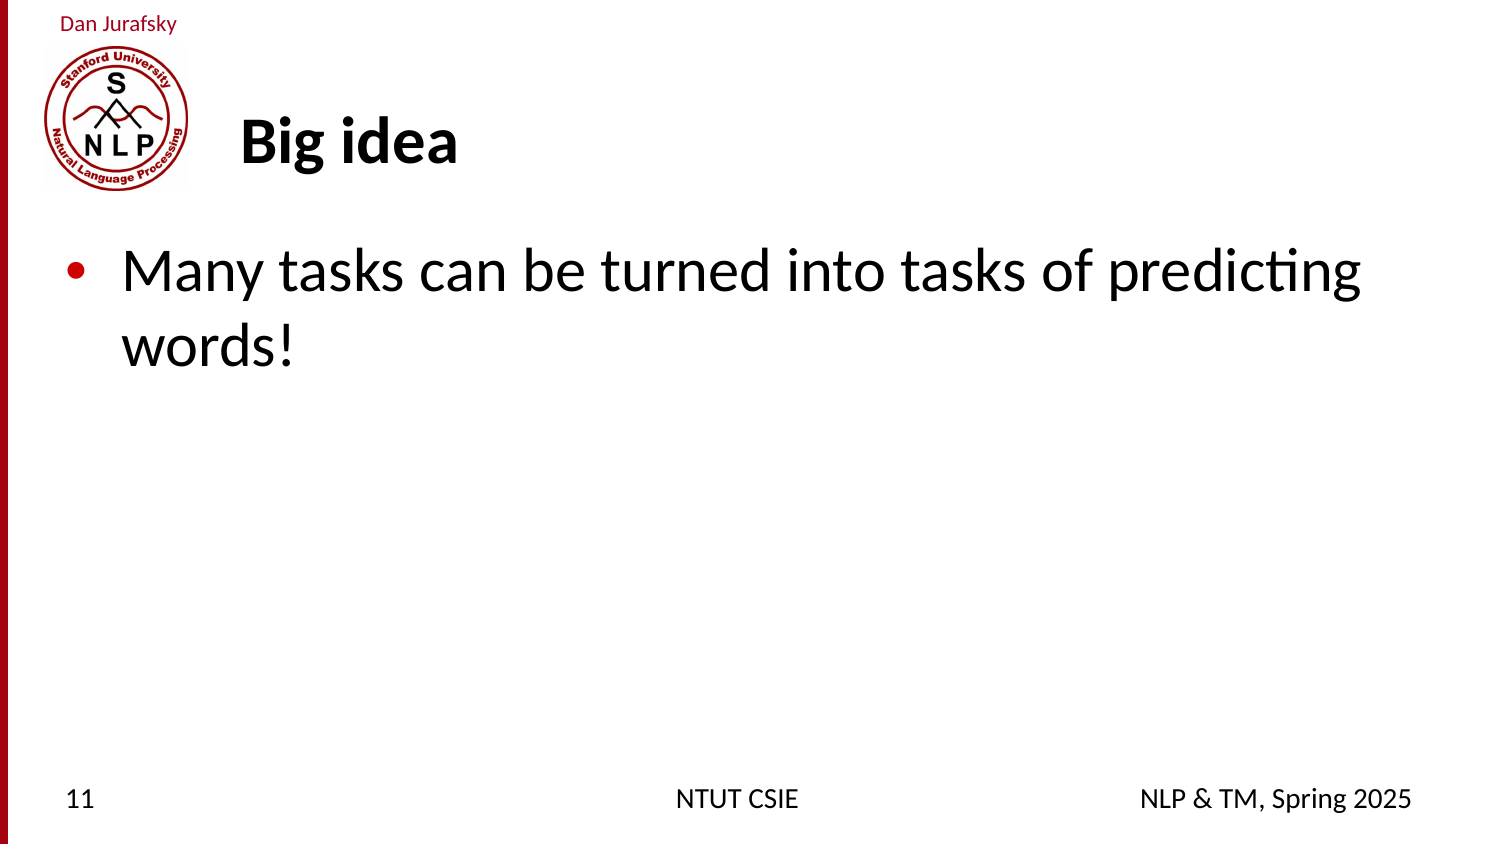

# Big idea
Many tasks can be turned into tasks of predicting words!
11
NTUT CSIE
NLP & TM, Spring 2025